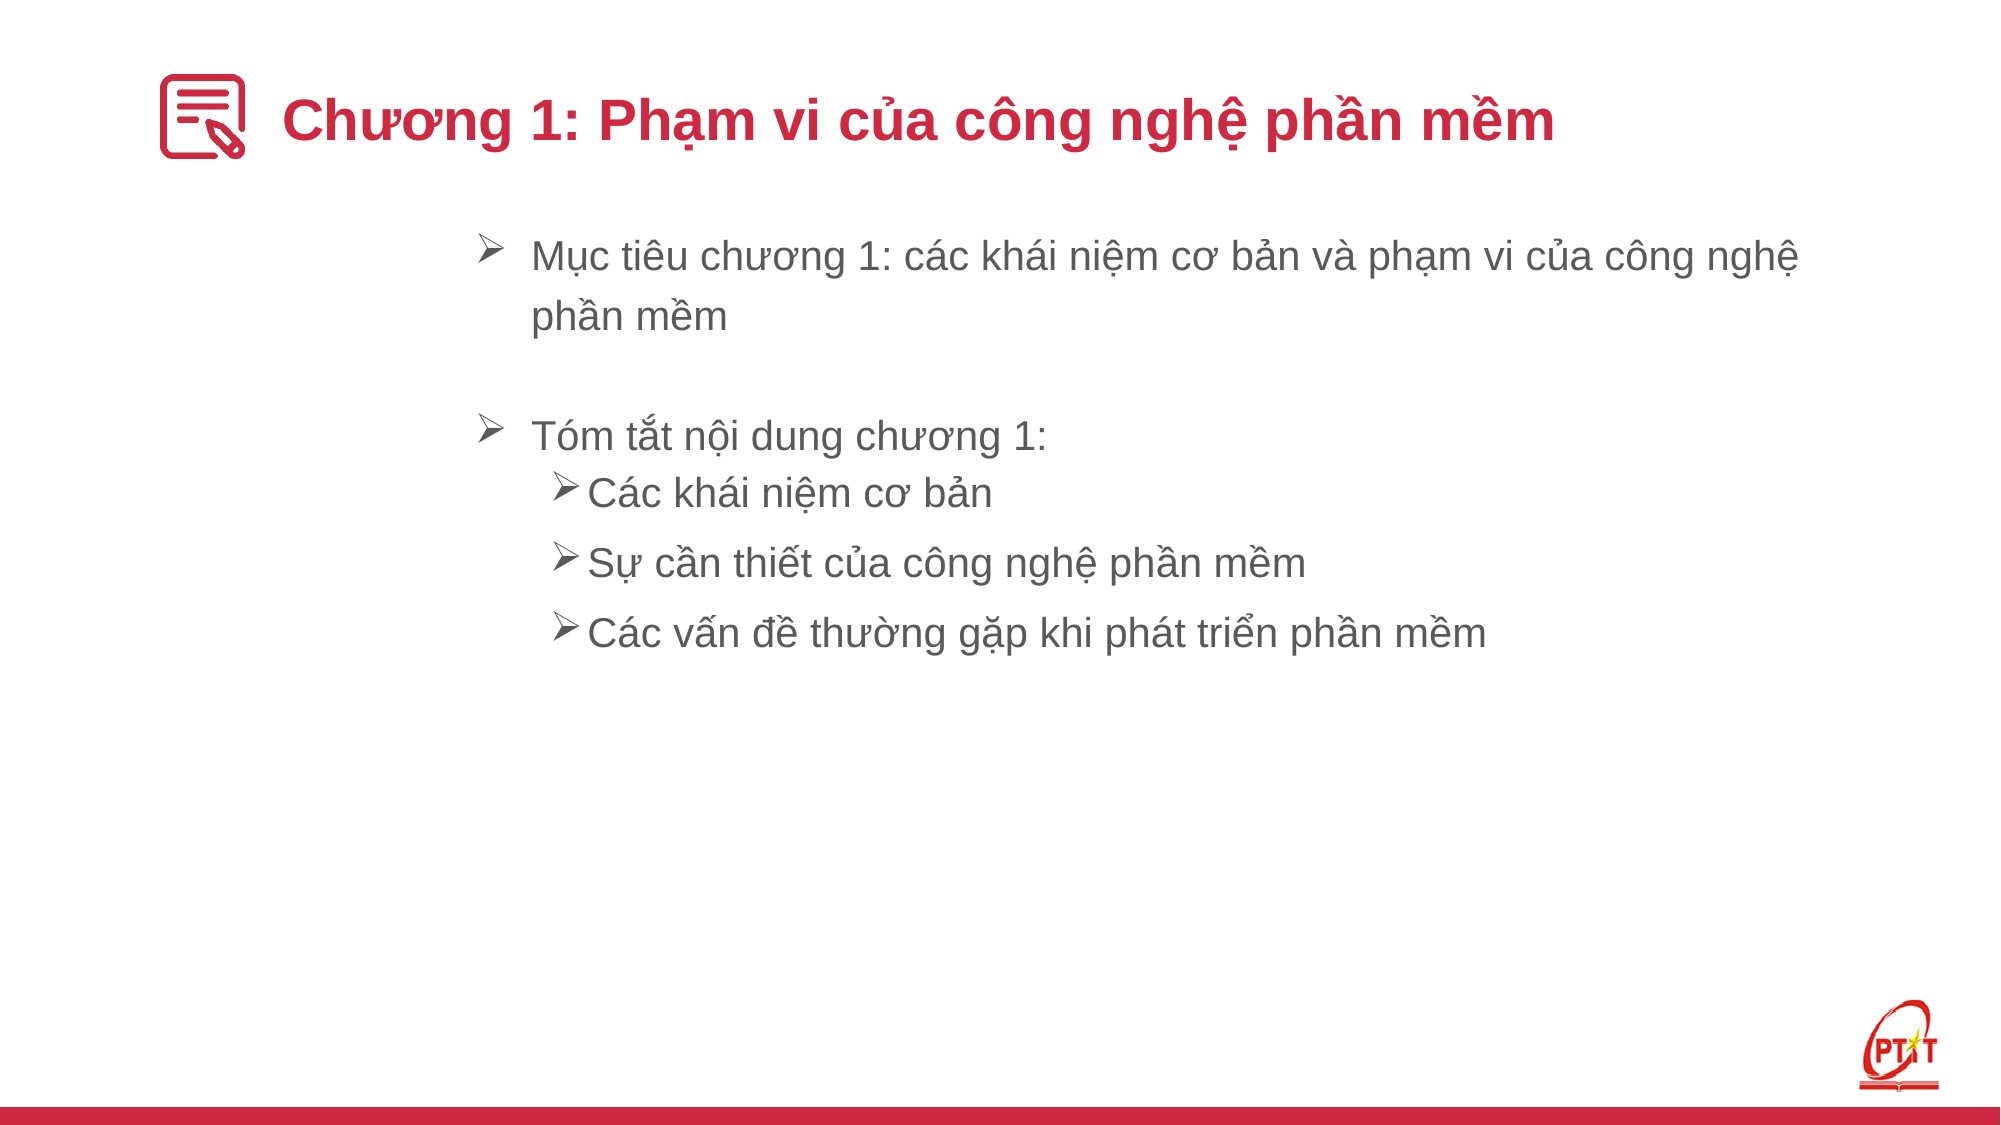

# Chương 1: Phạm vi của công nghệ phần mềm
Mục tiêu chương 1: các khái niệm cơ bản và phạm vi của công nghệ phần mềm

Tóm tắt nội dung chương 1:
Các khái niệm cơ bản
Sự cần thiết của công nghệ phần mềm
Các vấn đề thường gặp khi phát triển phần mềm